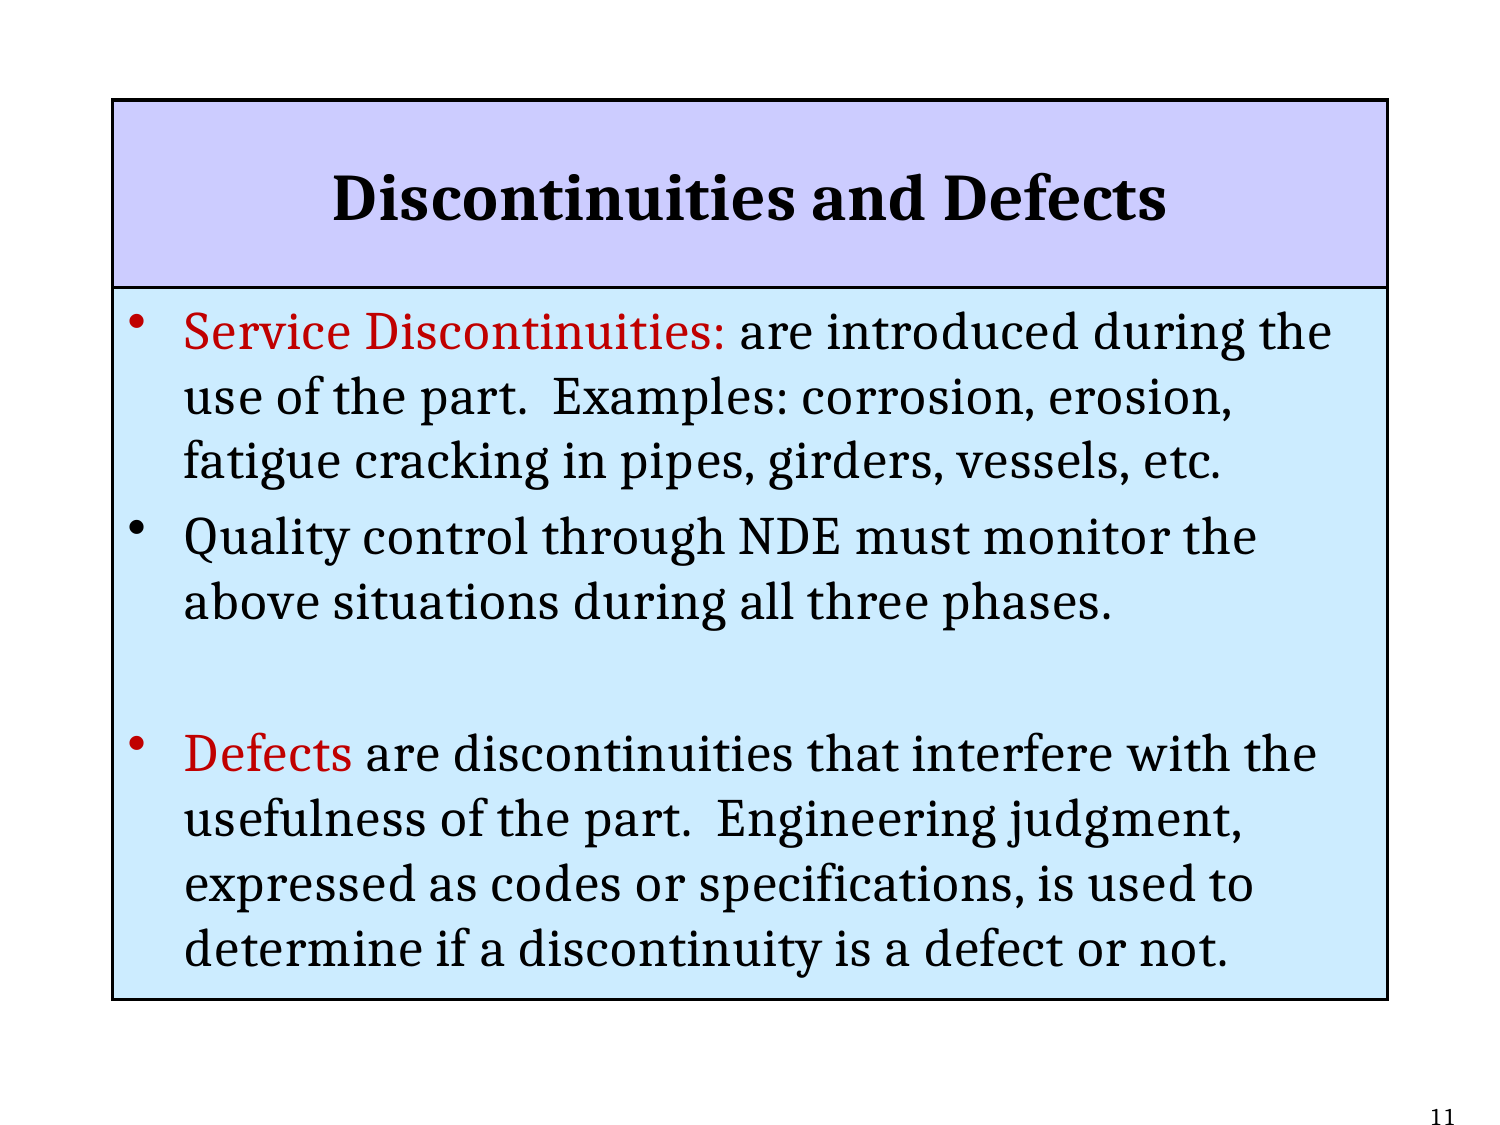

# Discontinuities and Defects
Service Discontinuities: are introduced during the use of the part.  Examples: corrosion, erosion, fatigue cracking in pipes, girders, vessels, etc.
Quality control through NDE must monitor the above situations during all three phases.

Defects are discontinuities that interfere with the usefulness of the part.  Engineering judgment, expressed as codes or specifications, is used to determine if a discontinuity is a defect or not.

11